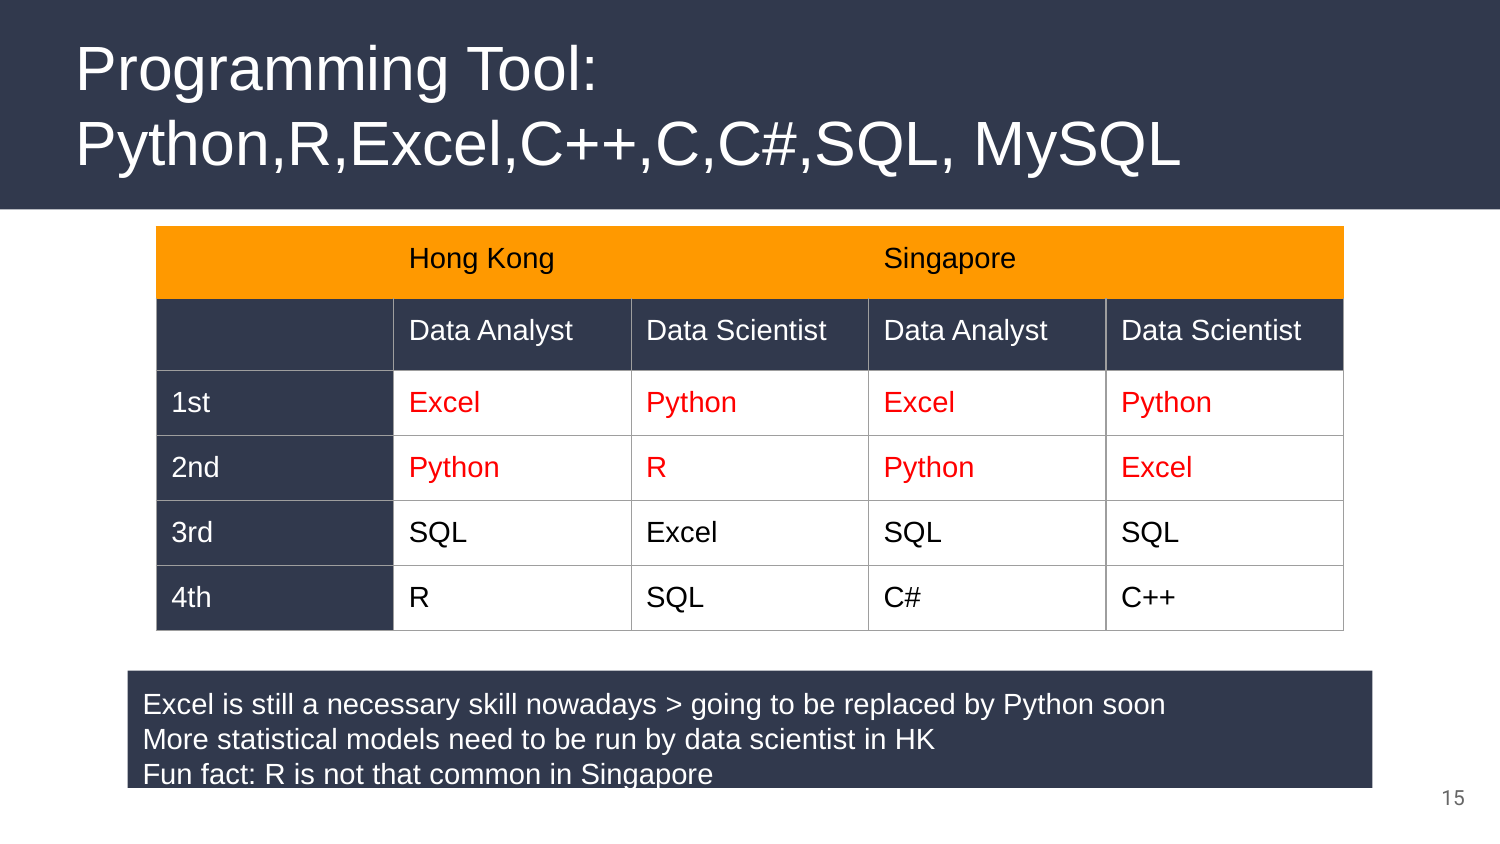

# Programming Tool:
Python,R,Excel,C++,C,C#,SQL, MySQL

|  | Hong Kong |  | Singapore |  |
| --- | --- | --- | --- | --- |
|  | Data Analyst | Data Scientist | Data Analyst | Data Scientist |
| 1st | Excel | Python | Excel | Python |
| 2nd | Python | R | Python | Excel |
| 3rd | SQL | Excel | SQL | SQL |
| 4th | R | SQL | C# | C++ |
Excel is still a necessary skill nowadays > going to be replaced by Python soon
More statistical models need to be run by data scientist in HK
Fun fact: R is not that common in Singapore
15